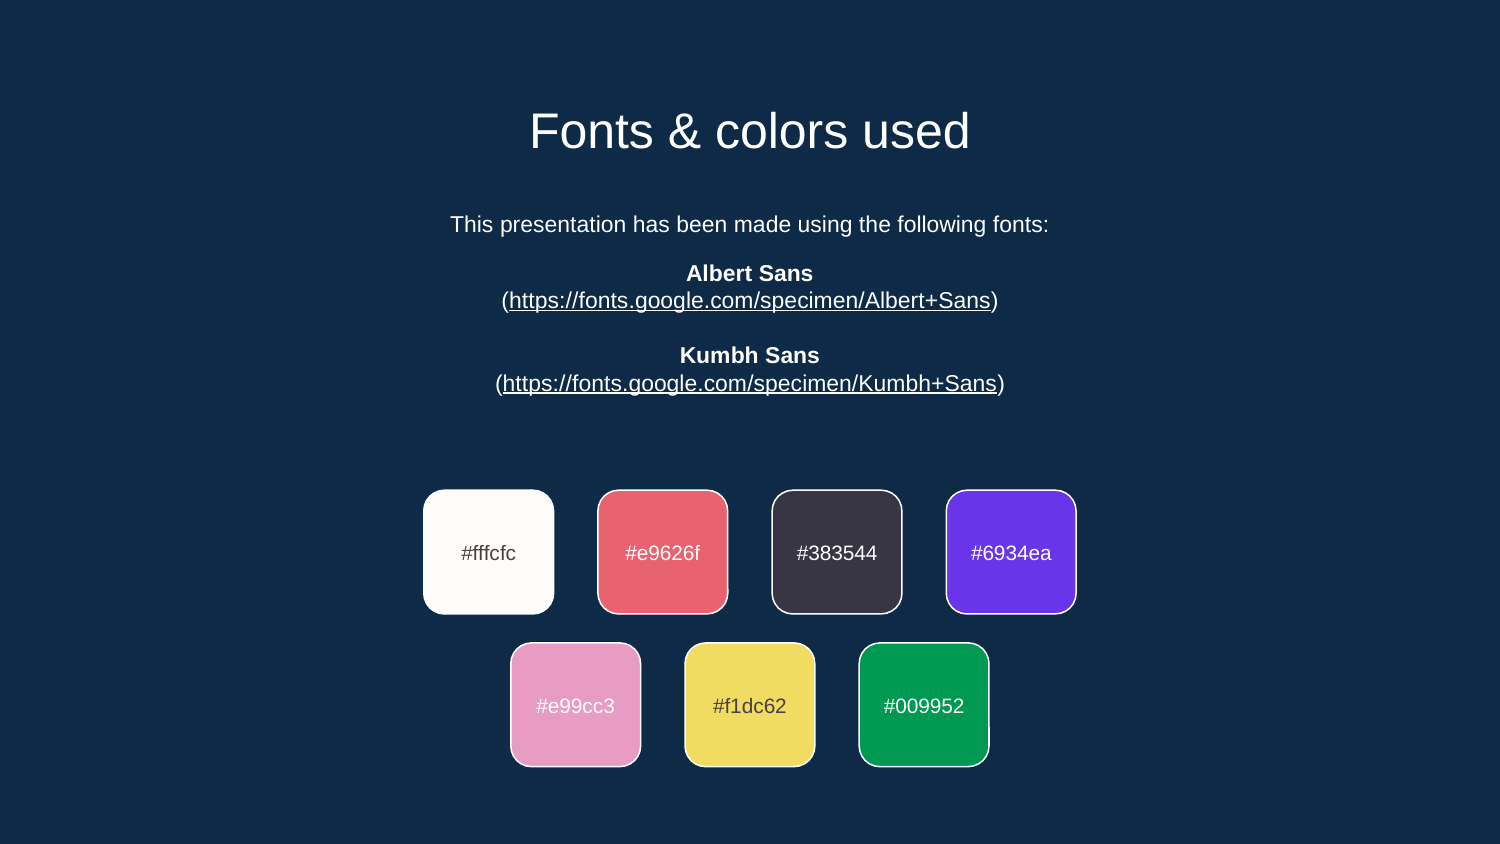

# Fonts & colors used
This presentation has been made using the following fonts:
Albert Sans
(https://fonts.google.com/specimen/Albert+Sans)

Kumbh Sans
(https://fonts.google.com/specimen/Kumbh+Sans)

#fffcfc
#e9626f
#383544
#6934ea

#e99cc3
#f1dc62
#009952